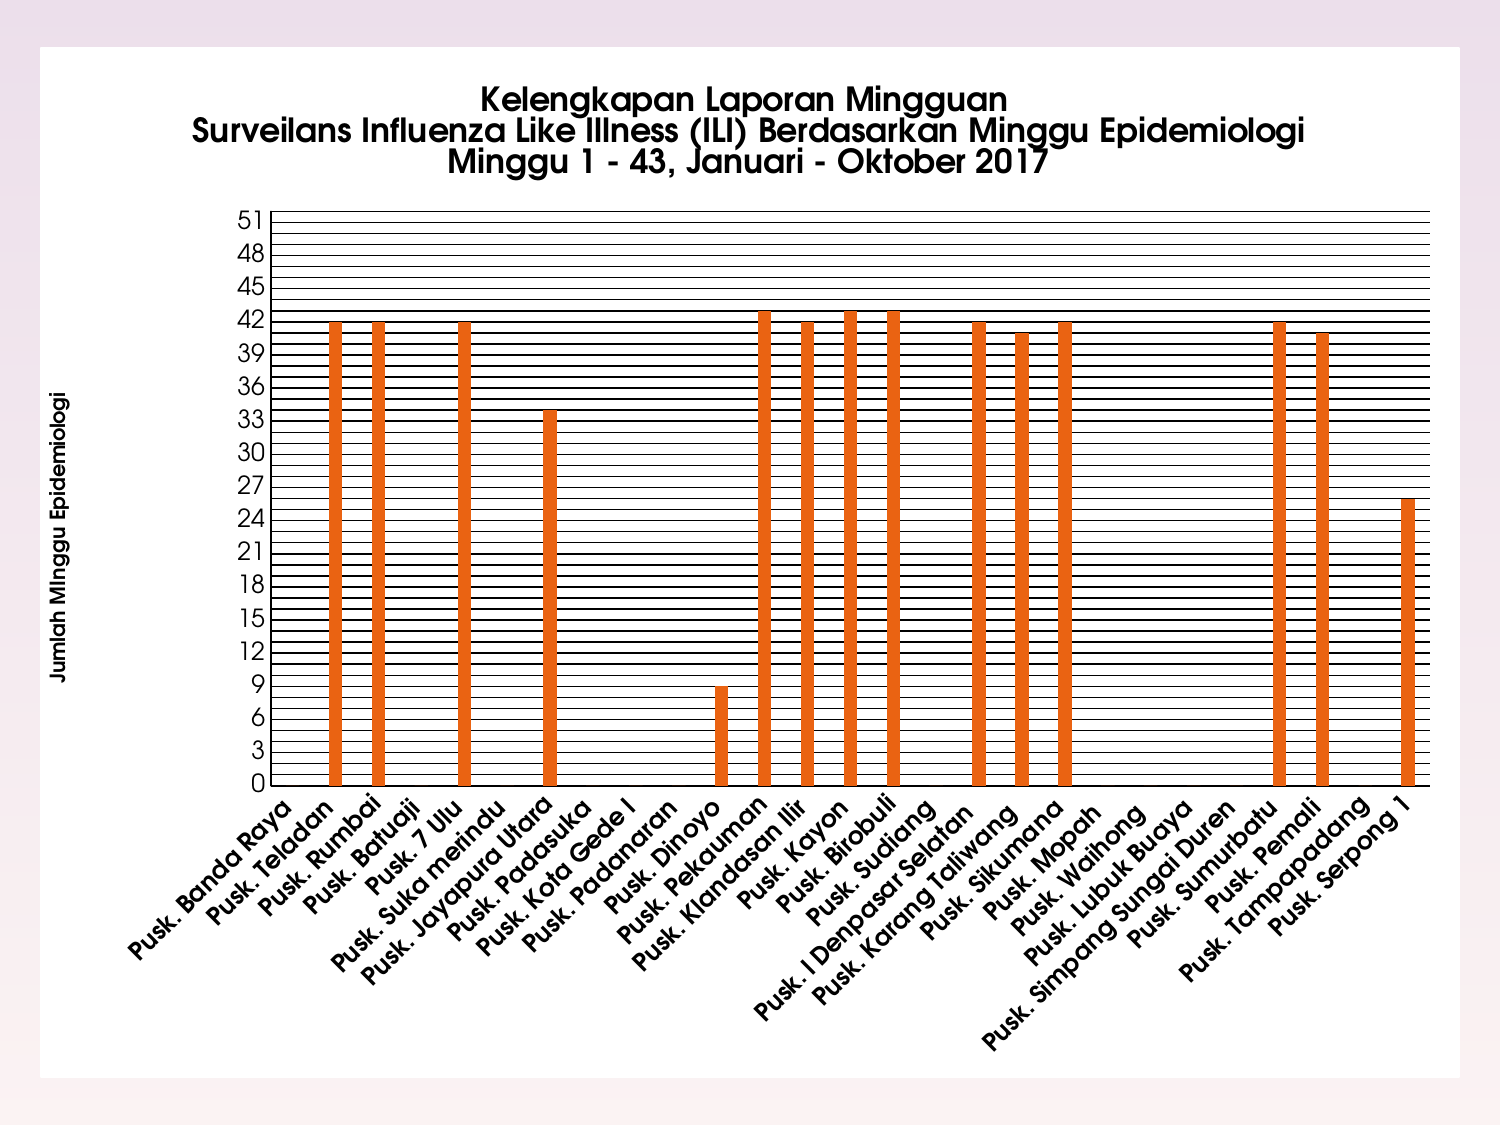

### Chart: Kelengkapan Laporan Mingguan
Surveilans Influenza Like Illness (ILI) Berdasarkan Minggu Epidemiologi
Minggu 1 - 43, Januari - Oktober 2017

| Category | Total  |
|---|---|
| Pusk. Banda Raya  | 0.0 |
| Pusk. Teladan  | 42.0 |
| Pusk. Rumbai | 42.0 |
| Pusk. Batuaji  | 0.0 |
| Pusk. 7 Ulu  | 42.0 |
| Pusk. Suka merindu  | 0.0 |
| Pusk. Jayapura Utara | 34.0 |
| Pusk. Padasuka  | 0.0 |
| Pusk. Kota Gede I  | 0.0 |
| Pusk. Padanaran  | 0.0 |
| Pusk. Dinoyo  | 9.0 |
| Pusk. Pekauman | 43.0 |
| Pusk. Klandasan Ilir  | 42.0 |
| Pusk. Kayon  | 43.0 |
| Pusk. Birobuli | 43.0 |
| Pusk. Sudiang  | 0.0 |
| Pusk. I Denpasar Selatan   | 42.0 |
| Pusk. Karang Taliwang   | 41.0 |
| Pusk. Sikumana  | 42.0 |
| Pusk. Mopah   | 0.0 |
| Pusk. Waihong   | 0.0 |
| Pusk. Lubuk Buaya  | 0.0 |
| Pusk. Simpang Sungai Duren  | 0.0 |
| Pusk. Sumurbatu  | 42.0 |
| Pusk. Pemali  | 41.0 |
| Pusk. Tampapadang | 0.0 |
| Pusk. Serpong 1 | 26.0 |
52